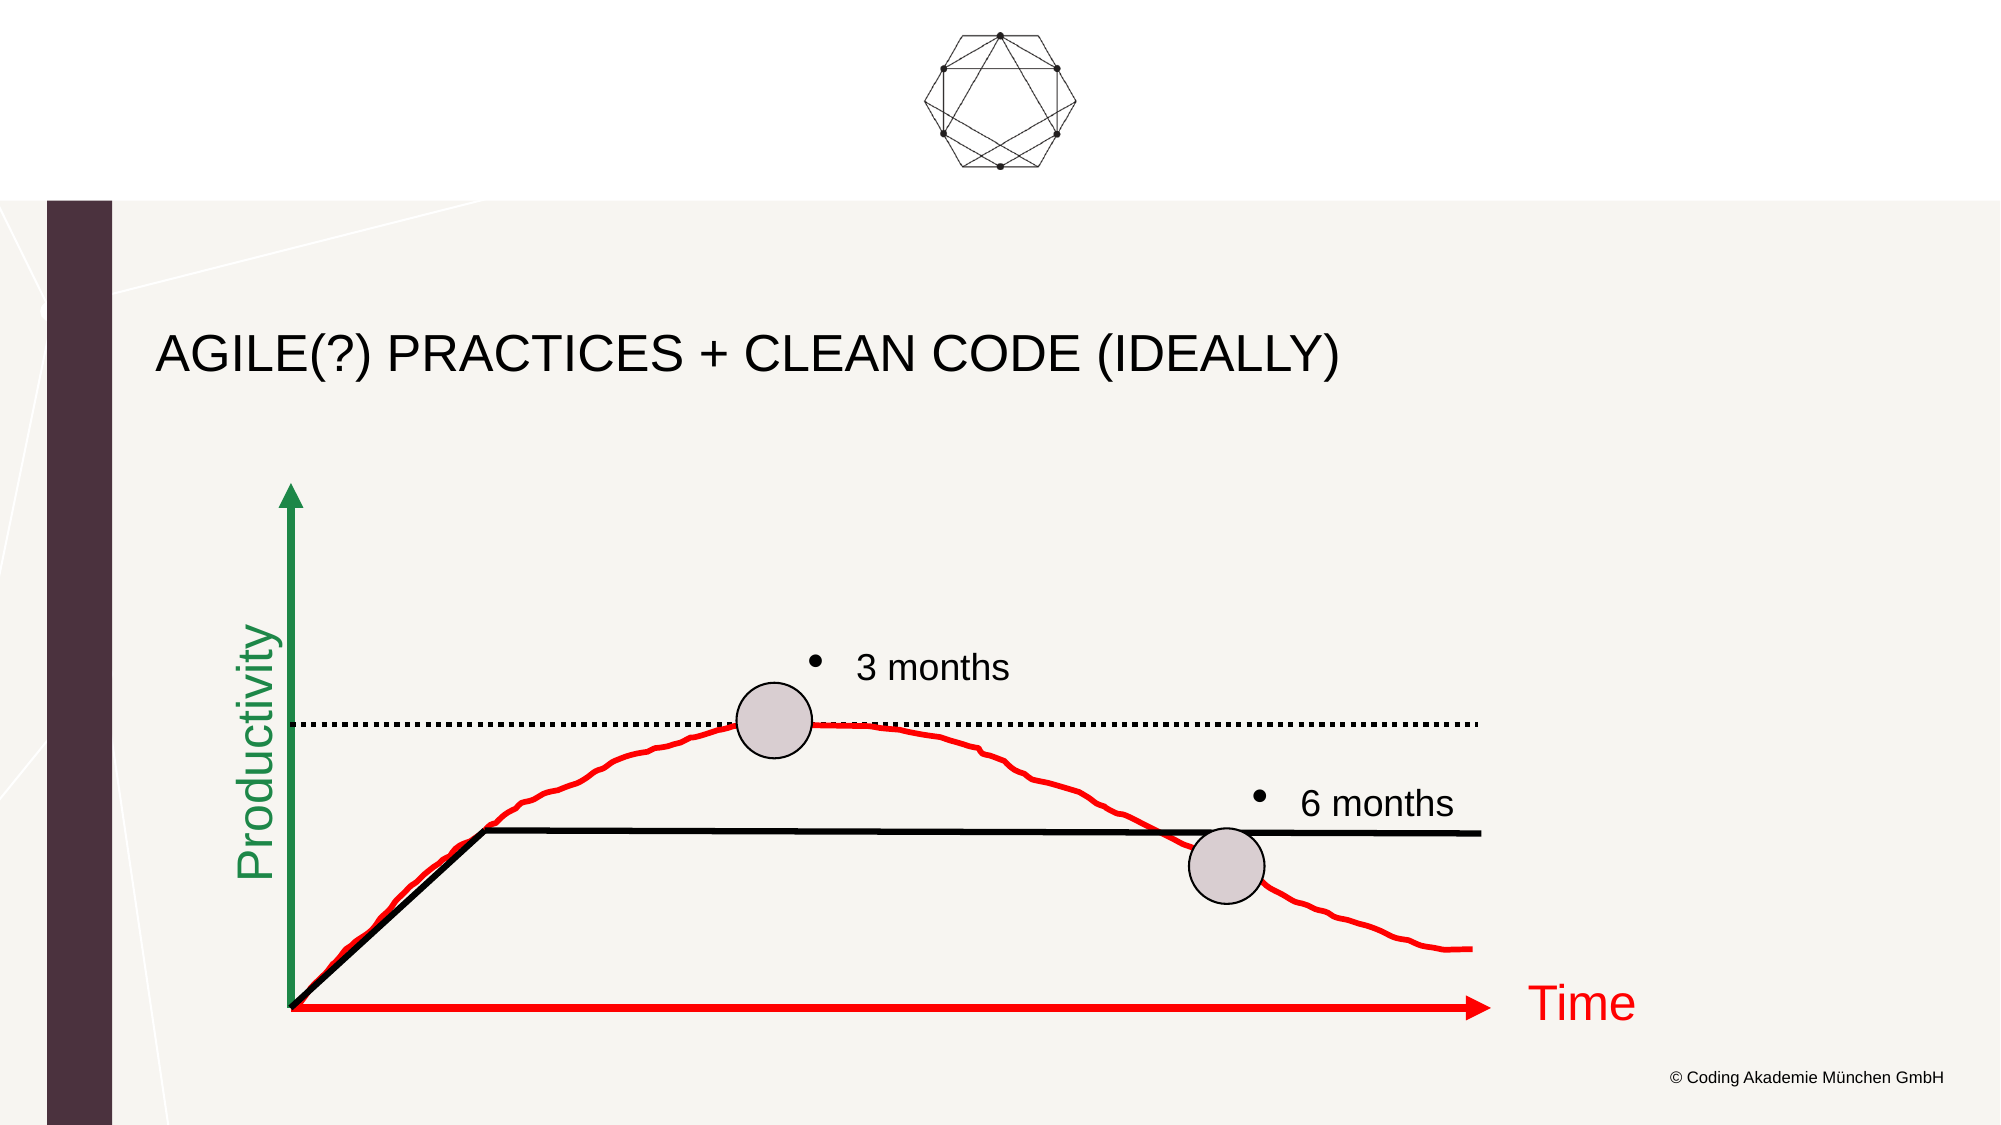

Agile(?) Practices + Clean Code (Ideally)
3 months

Productivity

6 months

Time
© Coding Akademie München GmbH